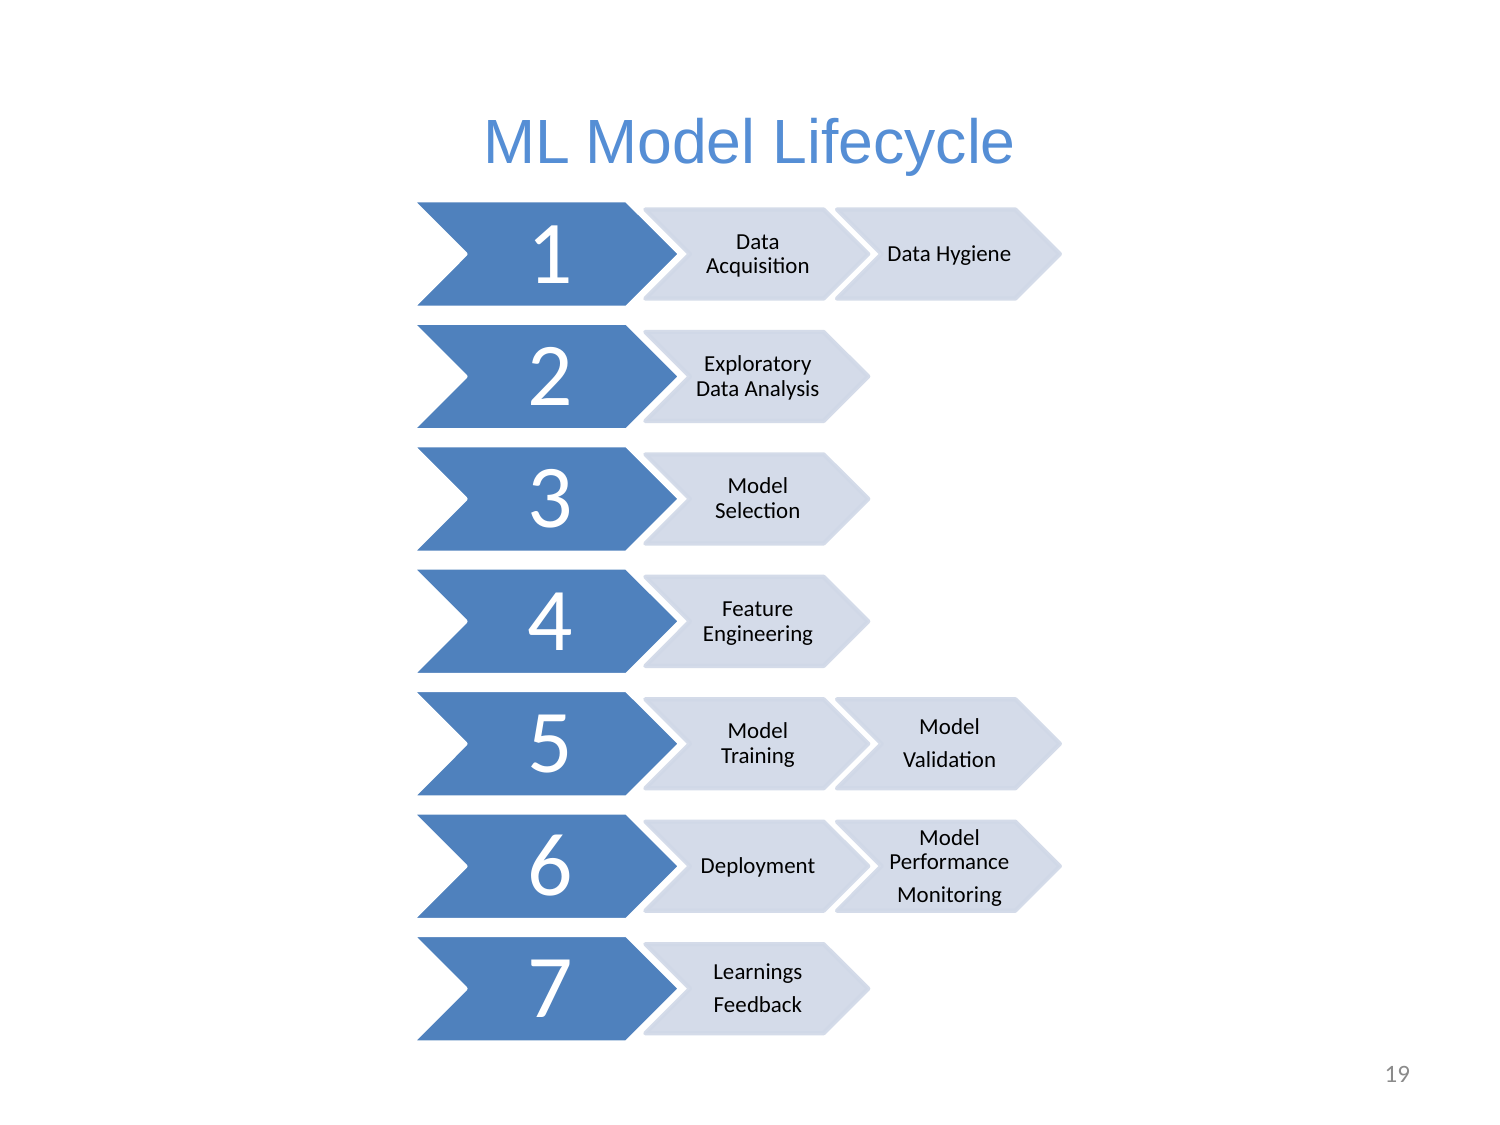

# ML Model Lifecycle
1
Data Acquisition
Data Hygiene
2
Exploratory Data Analysis
3
Model Selection
4
Feature Engineering
5
Model Training
Model
Validation
6
Deployment
Model Performance
Monitoring
7
Learnings
Feedback
19